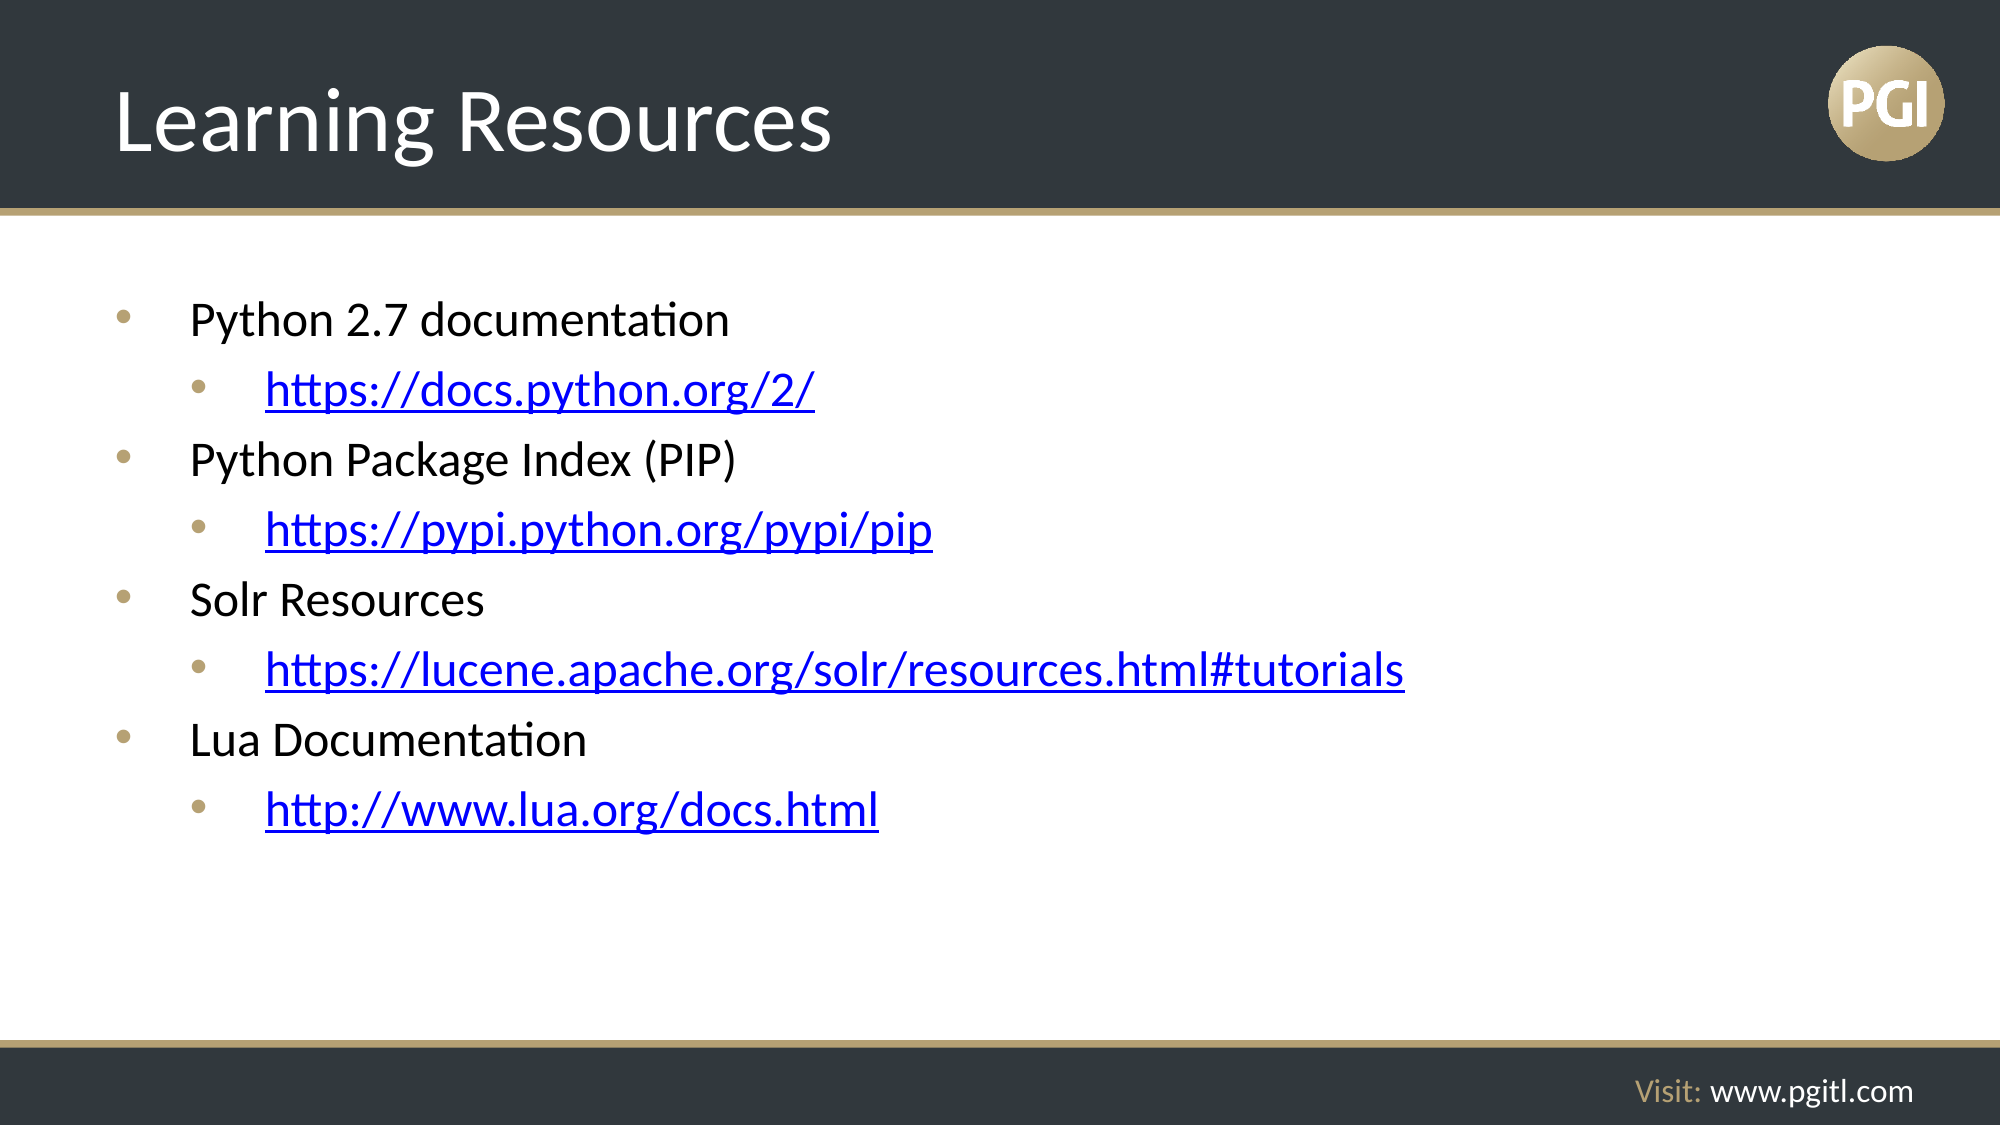

# Learning Resources
Python 2.7 documentation
https://docs.python.org/2/
Python Package Index (PIP)
https://pypi.python.org/pypi/pip
Solr Resources
https://lucene.apache.org/solr/resources.html#tutorials
Lua Documentation
http://www.lua.org/docs.html